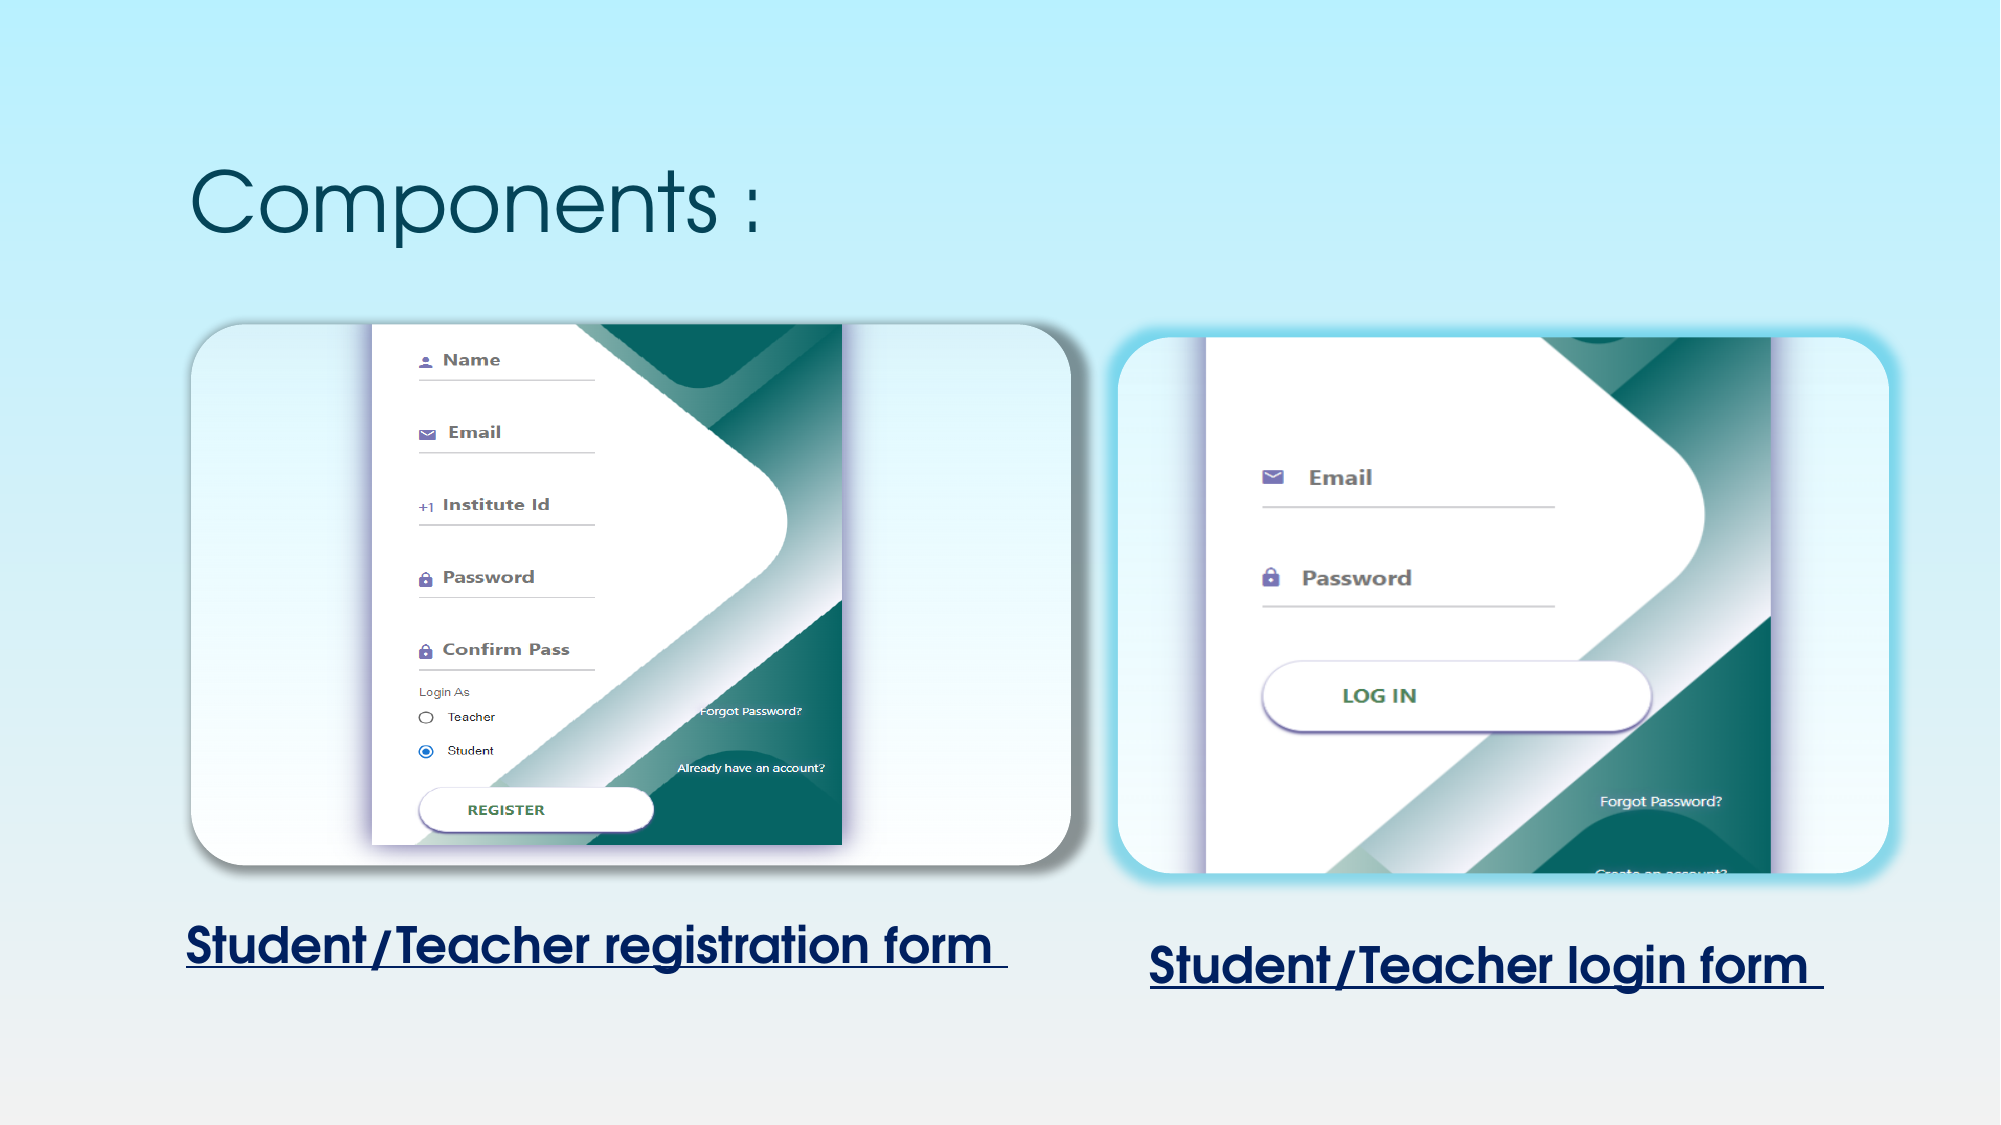

# Components :
Student/Teacher registration form
Student/Teacher login form